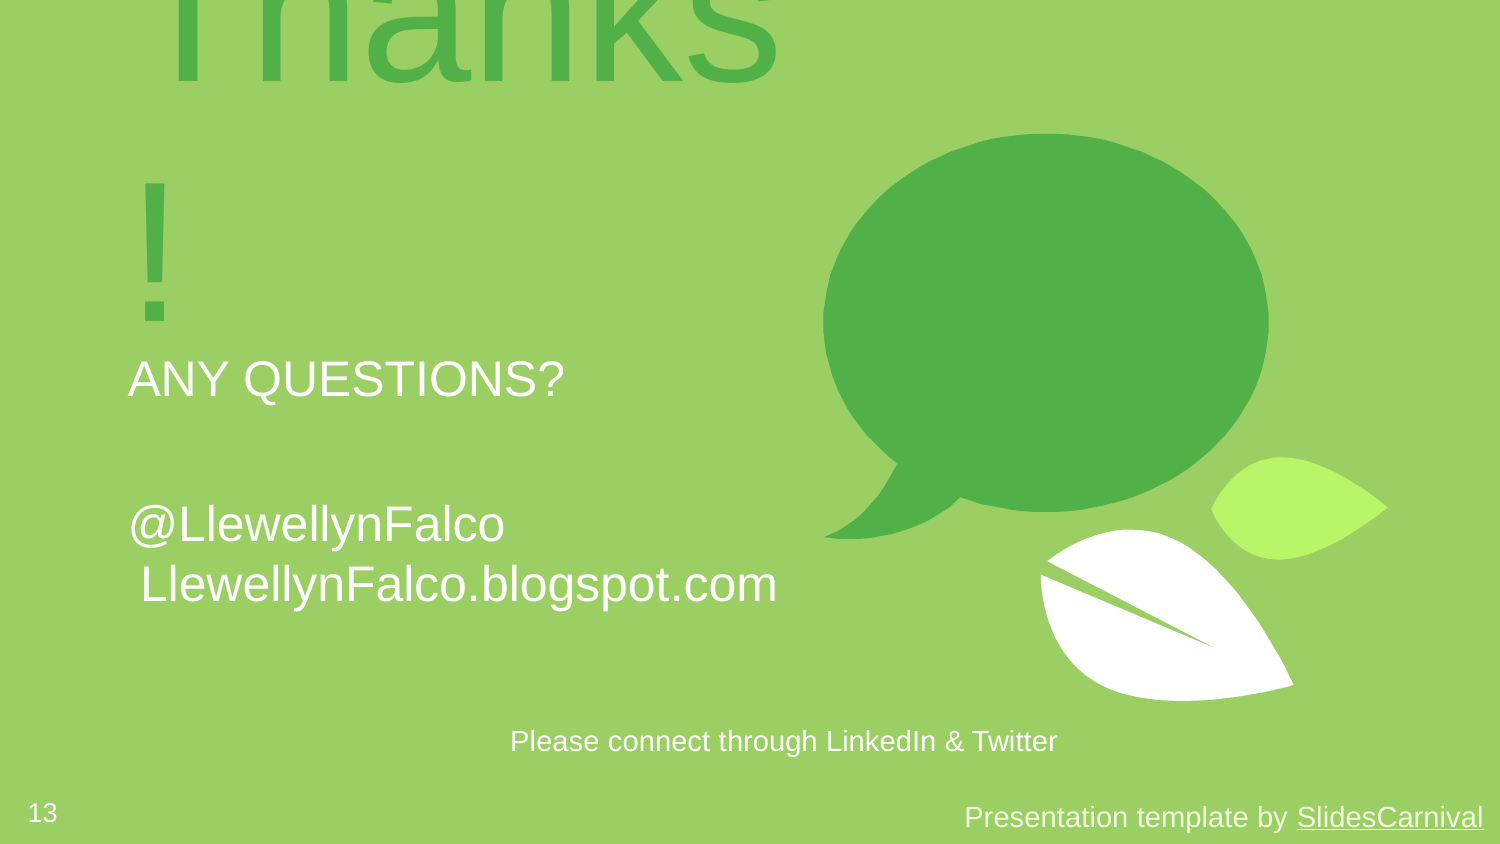

Thanks!
ANY QUESTIONS?

@LlewellynFalco
LlewellynFalco.blogspot.com

Please connect through LinkedIn & Twitter
13
Presentation template by SlidesCarnival